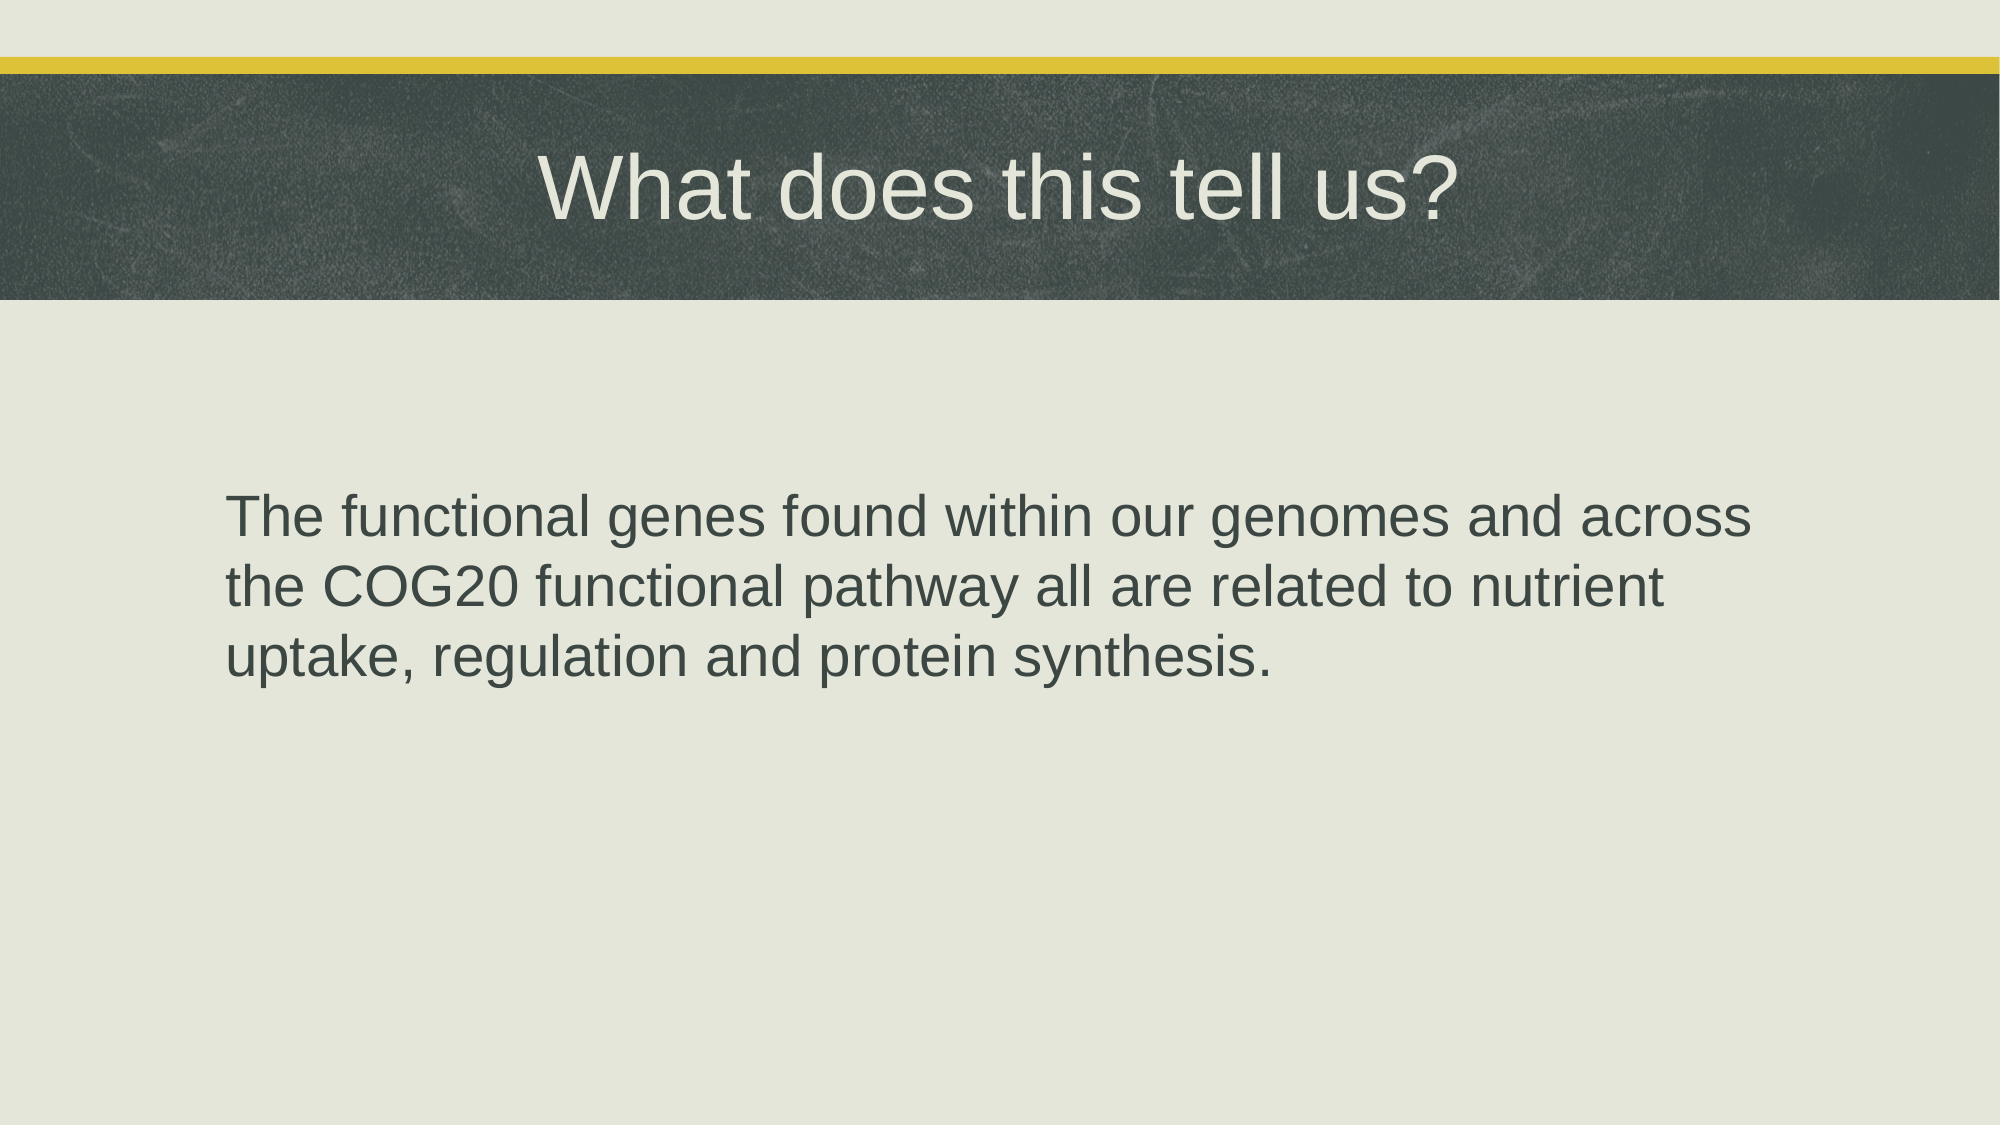

# What does this tell us?

The functional genes found within our genomes and across the COG20 functional pathway all are related to nutrient uptake, regulation and protein synthesis.